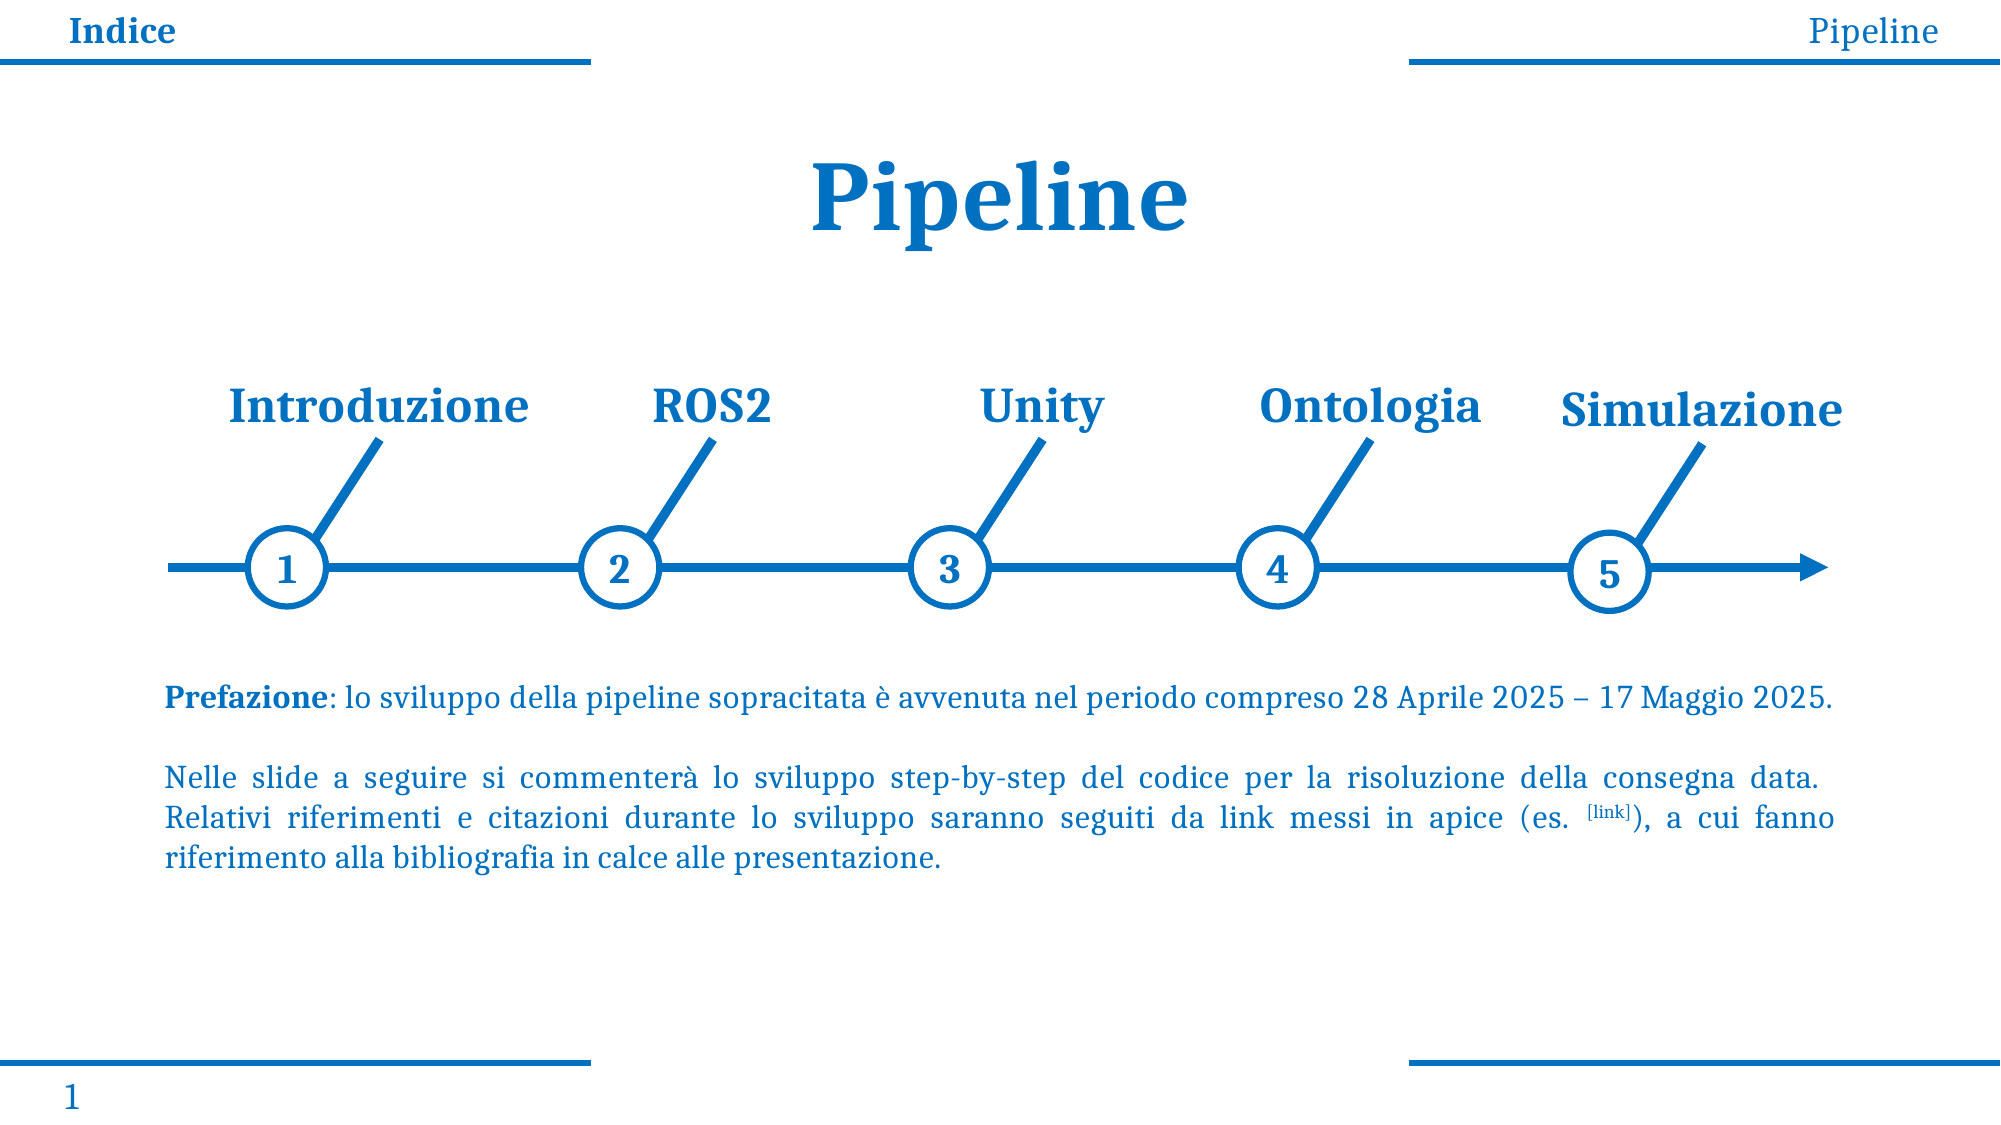

Indice
Pipeline
Pipeline
Introduzione
ROS2
Unity
Ontologia
Simulazione
1
2
3
4
5
Prefazione: lo sviluppo della pipeline sopracitata è avvenuta nel periodo compreso 28 Aprile 2025 – 17 Maggio 2025.
Nelle slide a seguire si commenterà lo sviluppo step-by-step del codice per la risoluzione della consegna data.
Relativi riferimenti e citazioni durante lo sviluppo saranno seguiti da link messi in apice (es. [link]), a cui fanno riferimento alla bibliografia in calce alle presentazione.
1